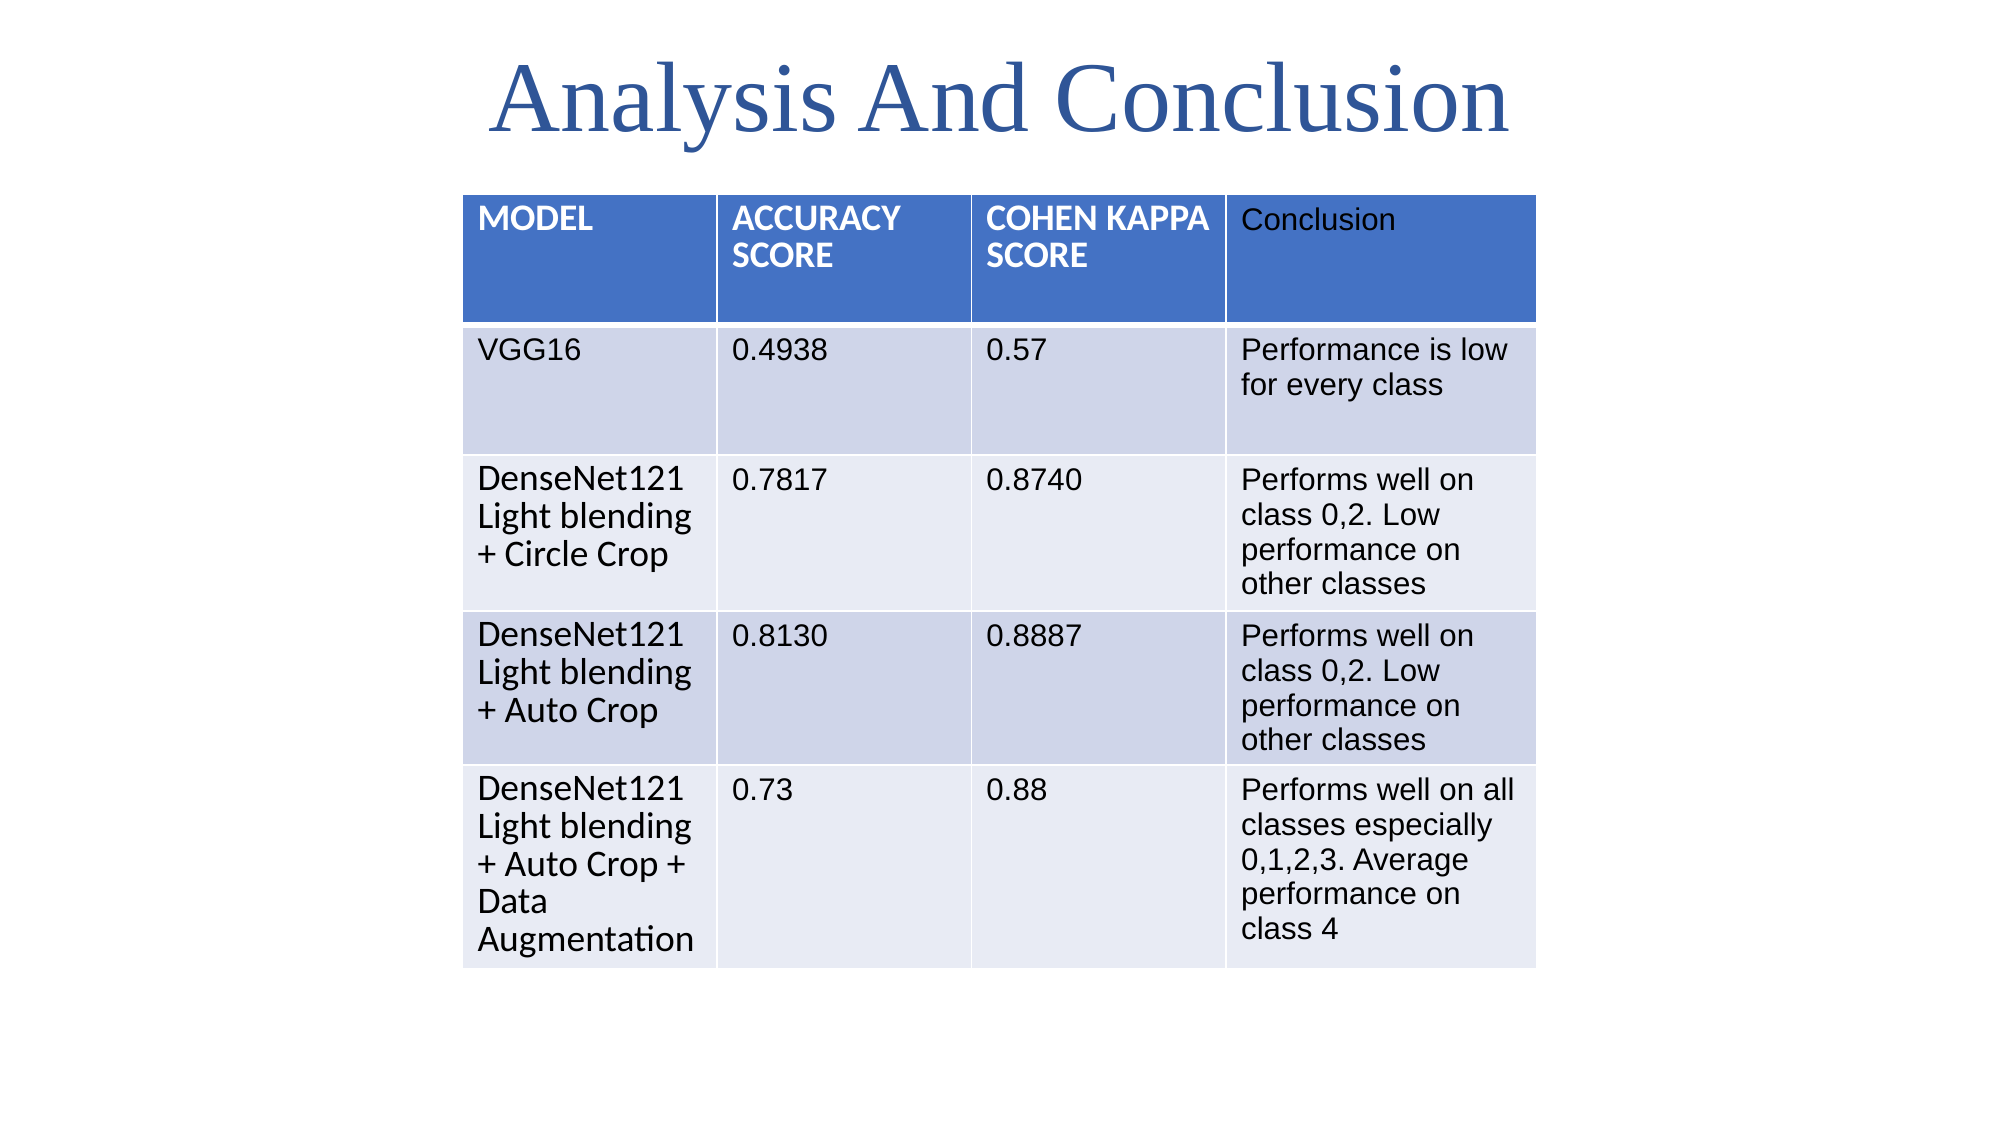

Analysis And Conclusion
| MODEL | ACCURACY SCORE | COHEN KAPPA SCORE | Conclusion |
| --- | --- | --- | --- |
| VGG16 | 0.4938 | 0.57 | Performance is low for every class |
| DenseNet121 Light blending + Circle Crop | 0.7817 | 0.8740 | Performs well on class 0,2. Low performance on other classes |
| DenseNet121 Light blending + Auto Crop | 0.8130 | 0.8887 | Performs well on class 0,2. Low performance on other classes |
| DenseNet121 Light blending + Auto Crop + Data Augmentation | 0.73 | 0.88 | Performs well on all classes especially 0,1,2,3. Average performance on class 4 |